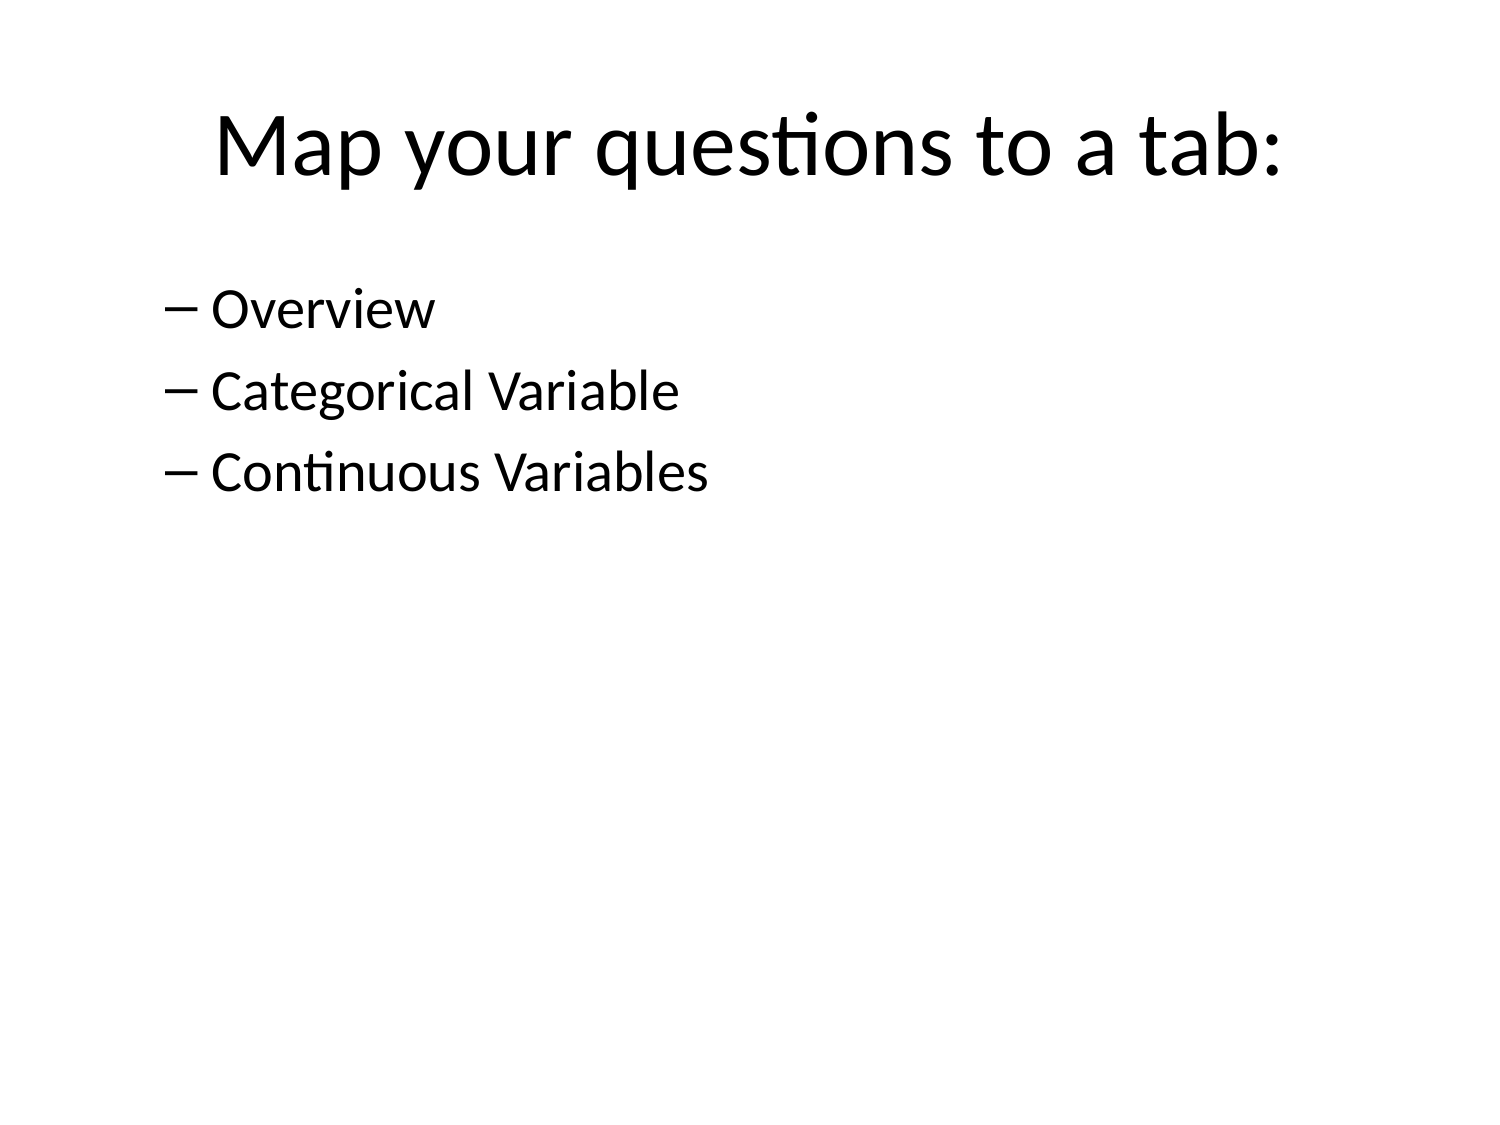

# Map your questions to a tab:
Overview
Categorical Variable
Continuous Variables